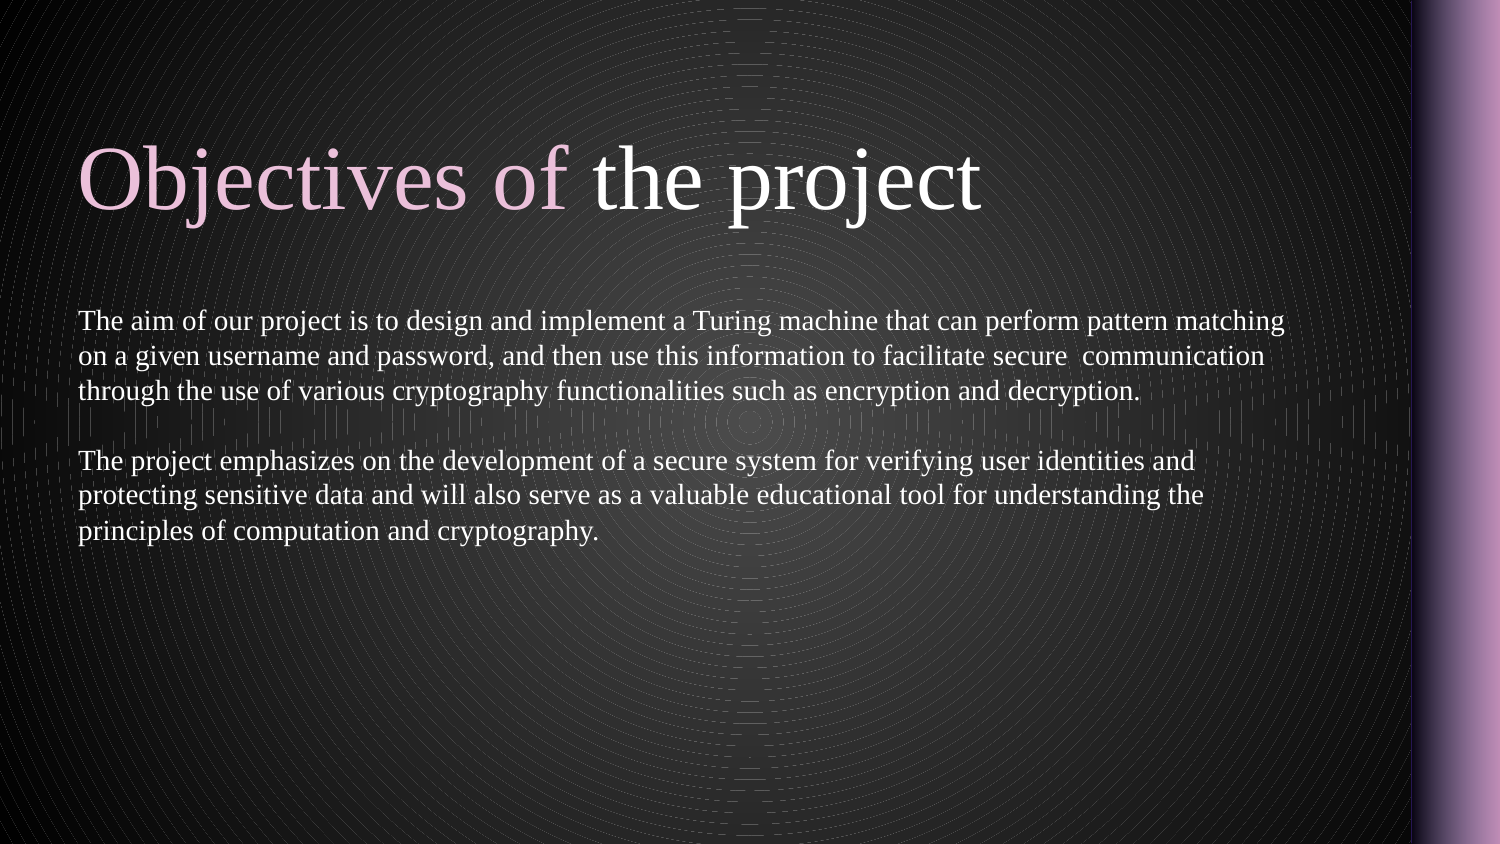

Objectives of the project
# The aim of our project is to design and implement a Turing machine that can perform pattern matching on a given username and password, and then use this information to facilitate secure  communication through the use of various cryptography functionalities such as encryption and decryption. The project emphasizes on the development of a secure system for verifying user identities and protecting sensitive data and will also serve as a valuable educational tool for understanding the principles of computation and cryptography.